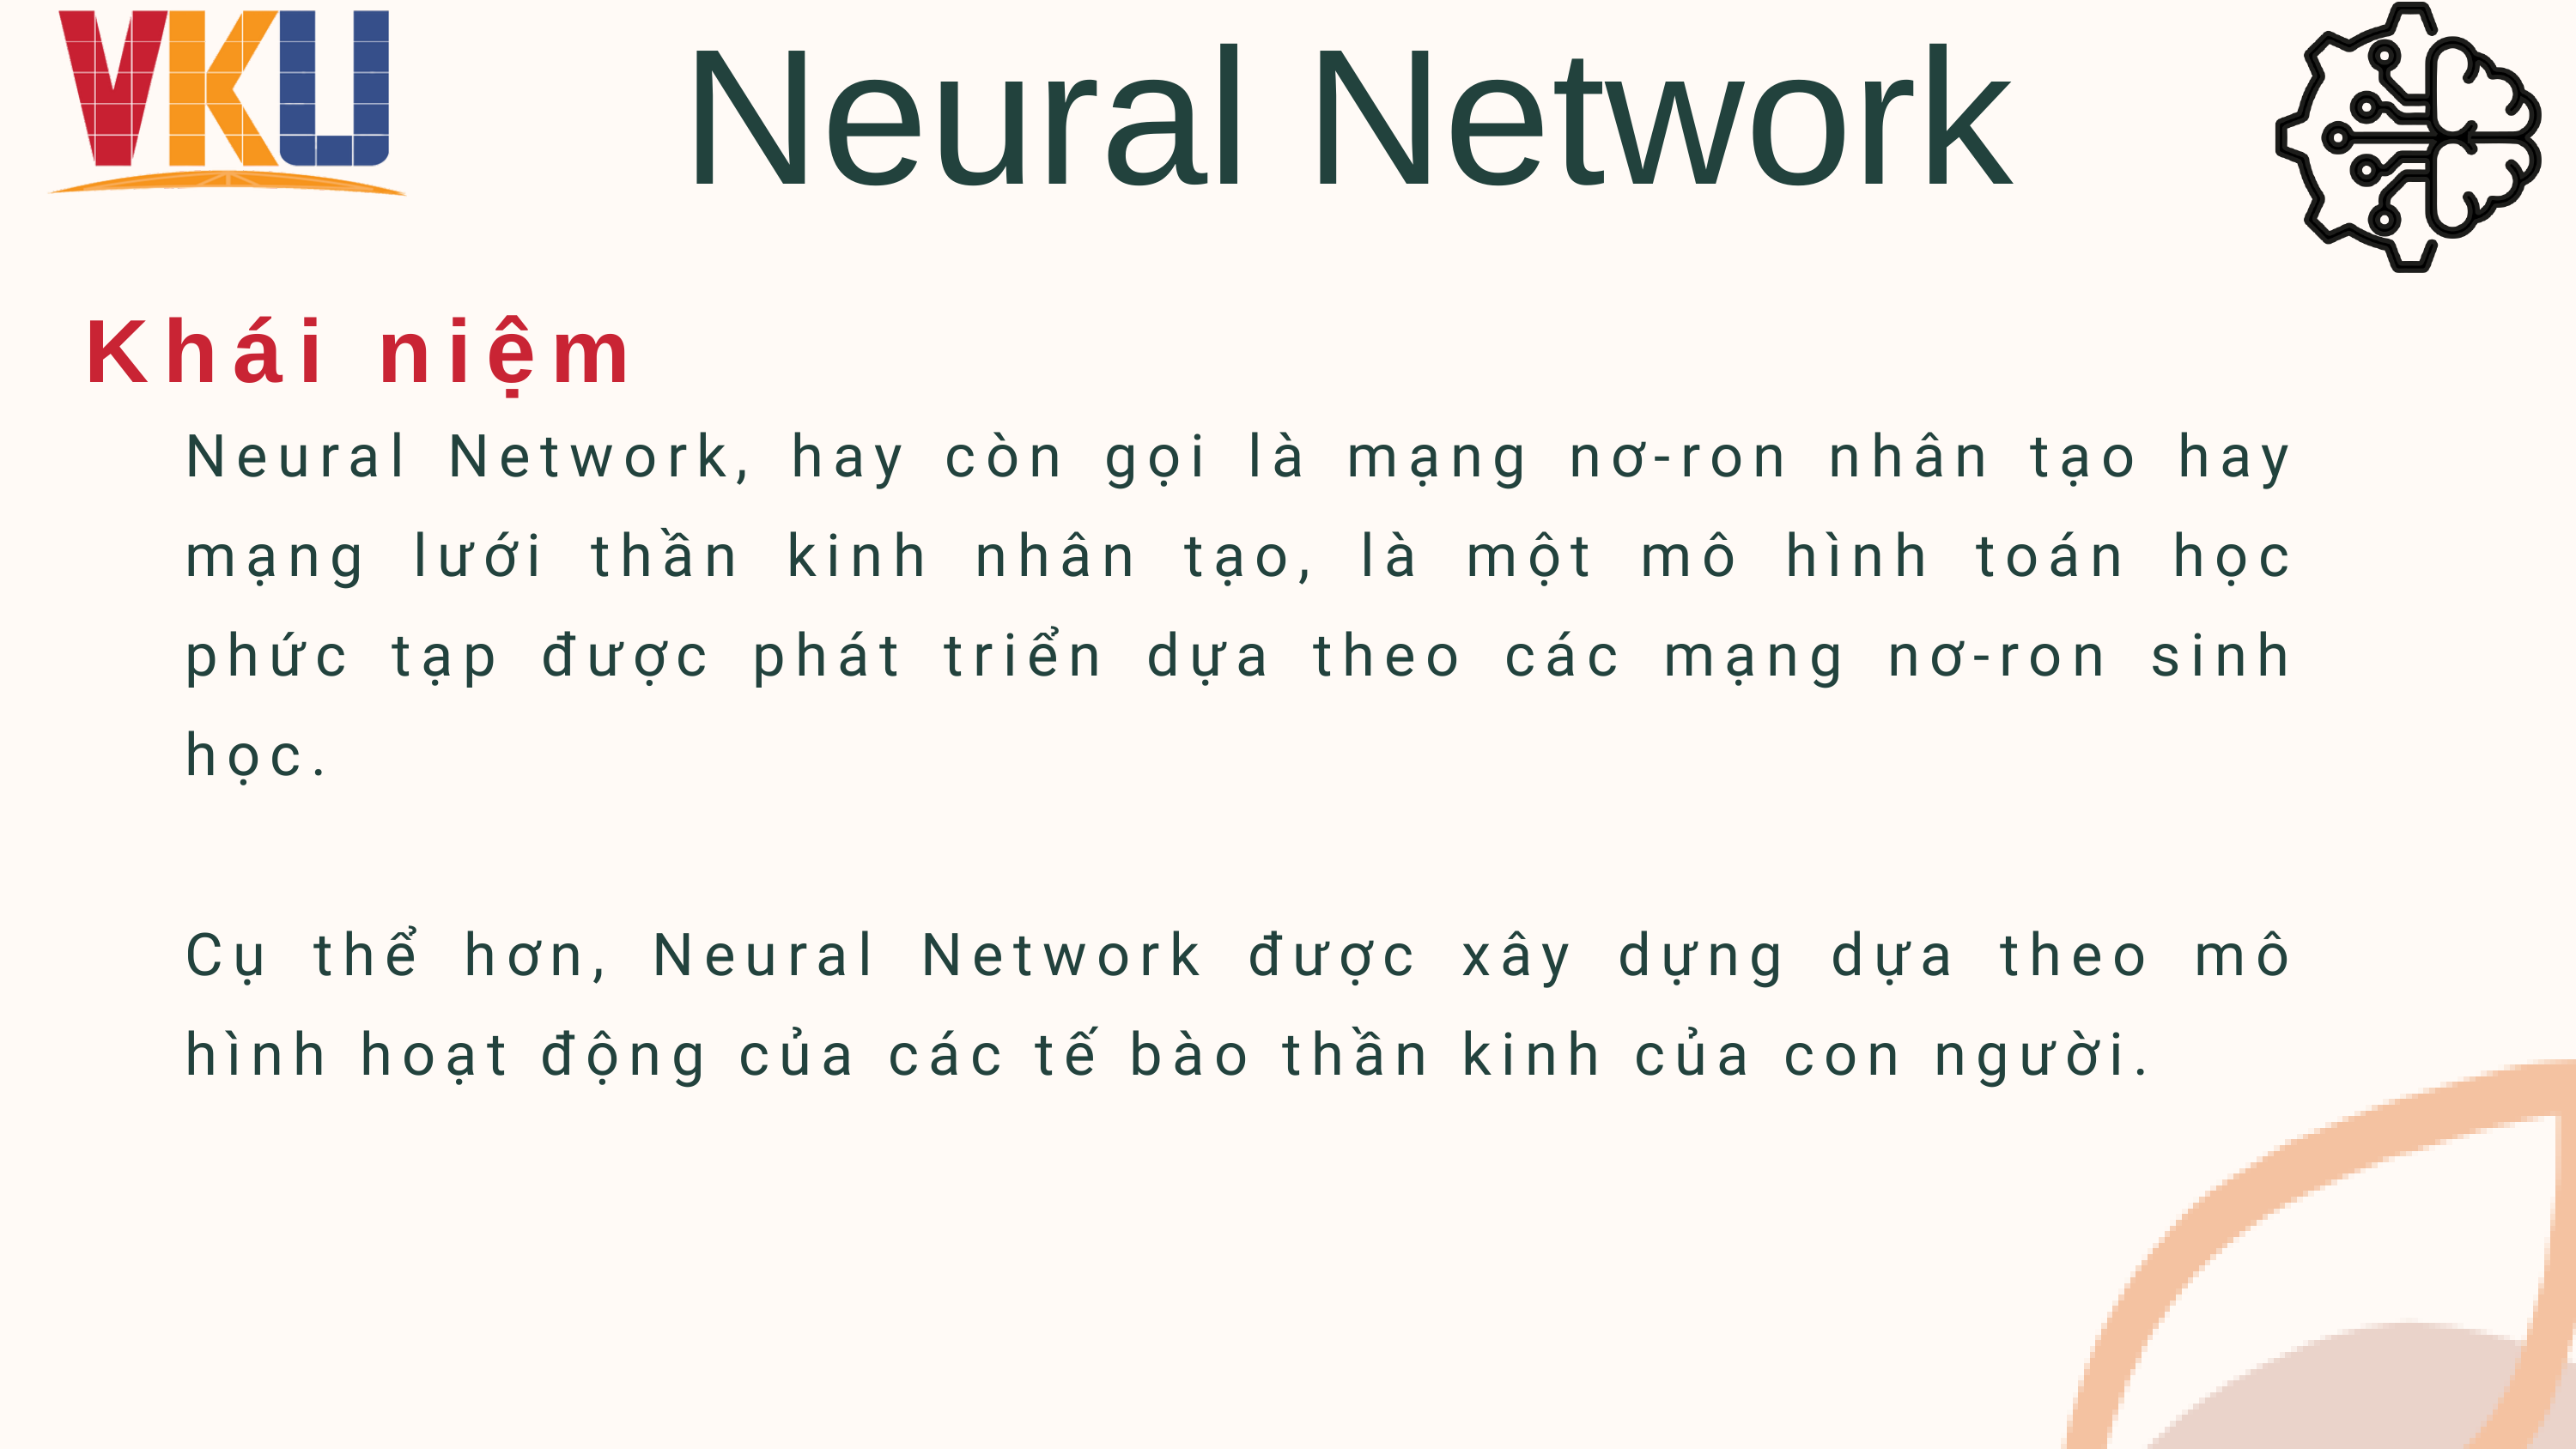

Neural Network
Khái niệm
Neural Network, hay còn gọi là mạng nơ-ron nhân tạo hay mạng lưới thần kinh nhân tạo, là một mô hình toán học phức tạp được phát triển dựa theo các mạng nơ-ron sinh học.

Cụ thể hơn, Neural Network được xây dựng dựa theo mô hình hoạt động của các tế bào thần kinh của con người.